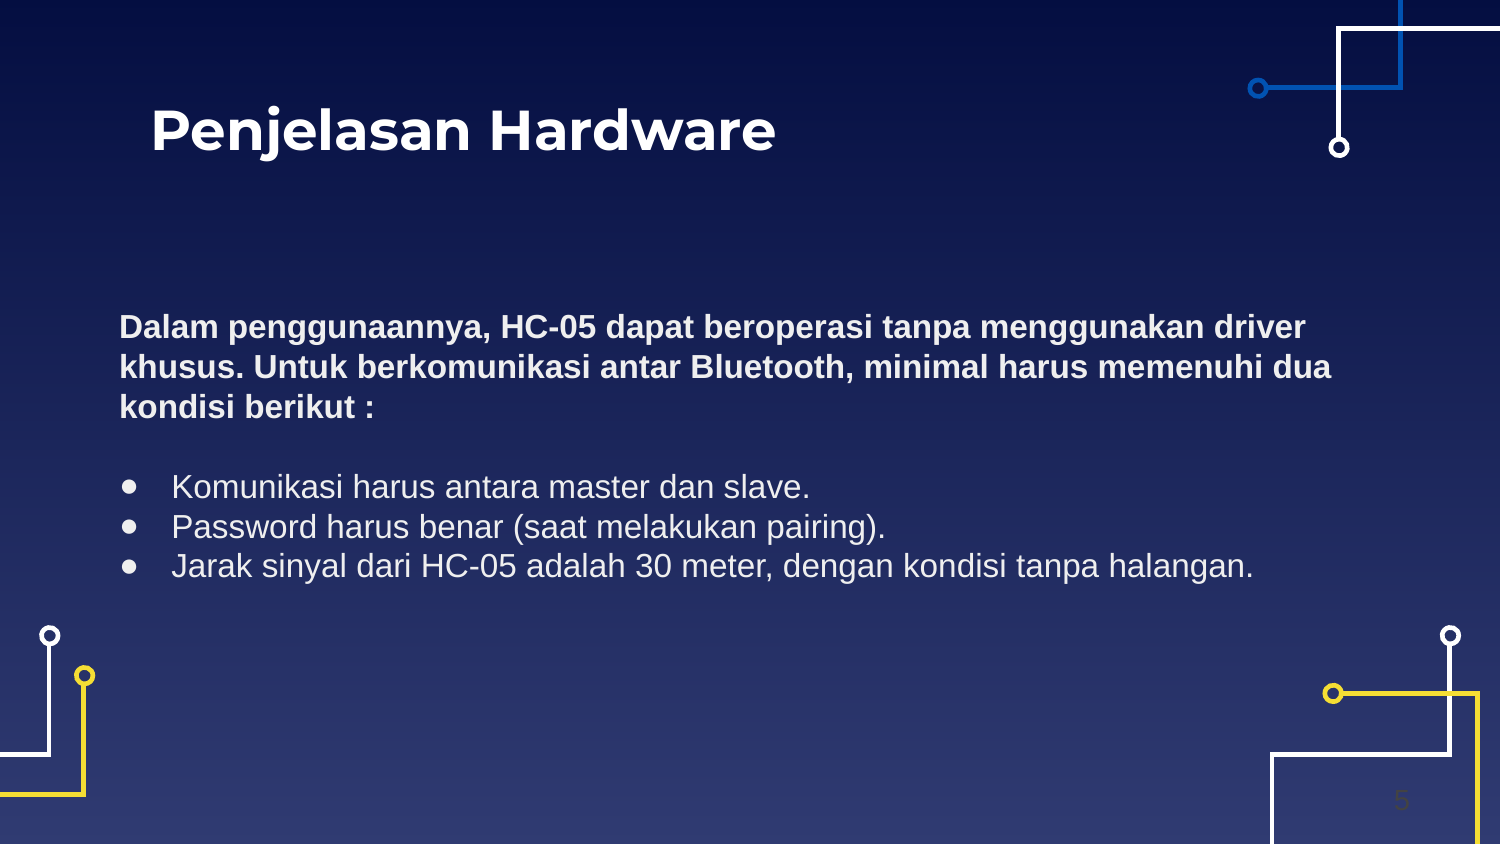

# Penjelasan Hardware
Dalam penggunaannya, HC-05 dapat beroperasi tanpa menggunakan driver khusus. Untuk berkomunikasi antar Bluetooth, minimal harus memenuhi dua kondisi berikut :

Komunikasi harus antara master dan slave.
Password harus benar (saat melakukan pairing).
Jarak sinyal dari HC-05 adalah 30 meter, dengan kondisi tanpa halangan.
5